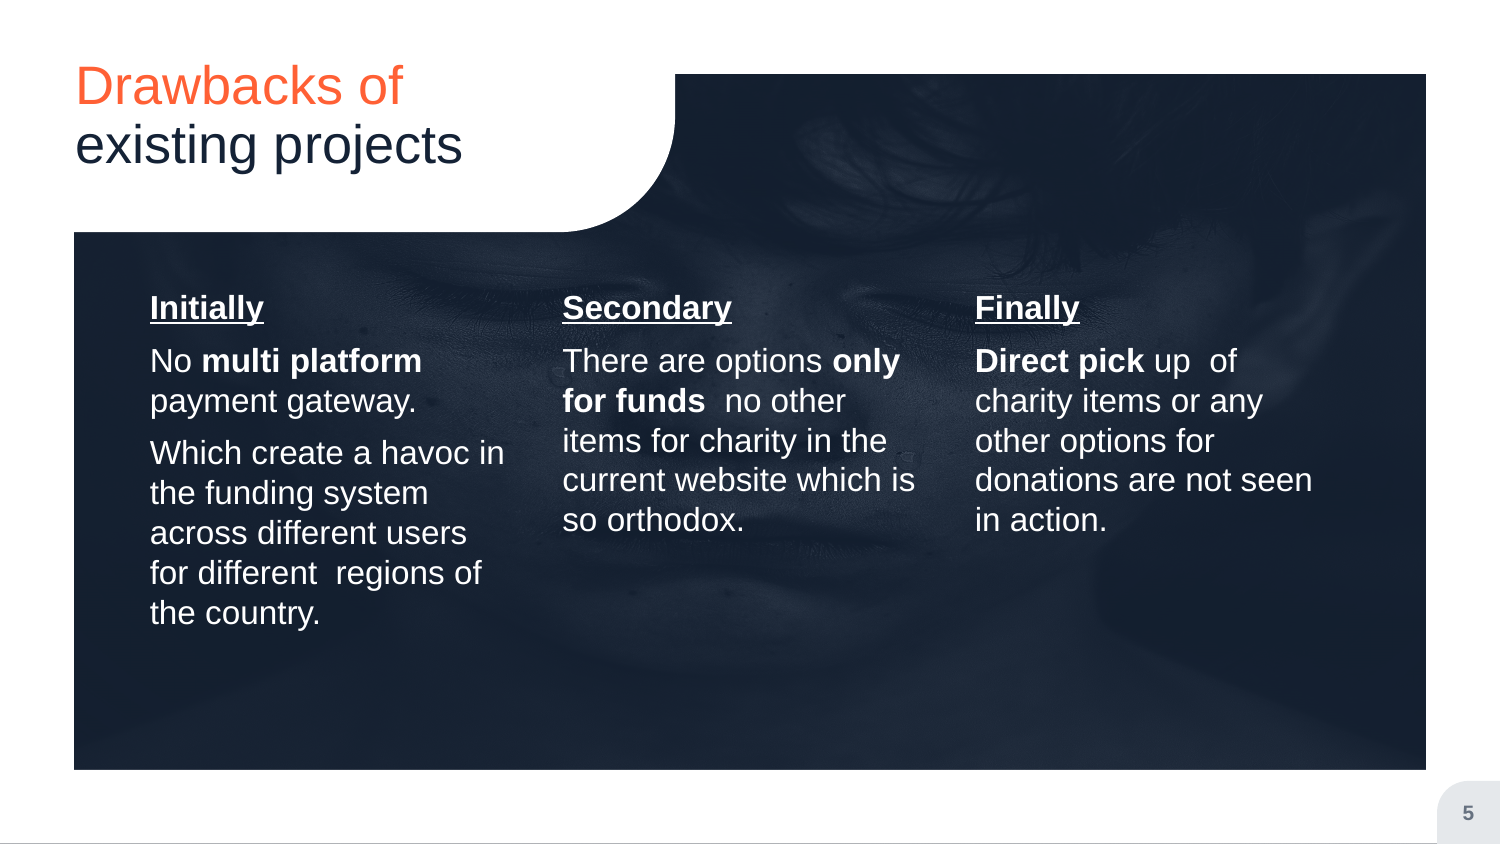

# Drawbacks of existing projects
Initially
No multi platform payment gateway.
Which create a havoc in the funding system across different users for different  regions of the country.
Secondary
There are options only for funds  no other items for charity in the current website which is so orthodox.

Finally
Direct pick up  of charity items or any other options for donations are not seen in action.

5